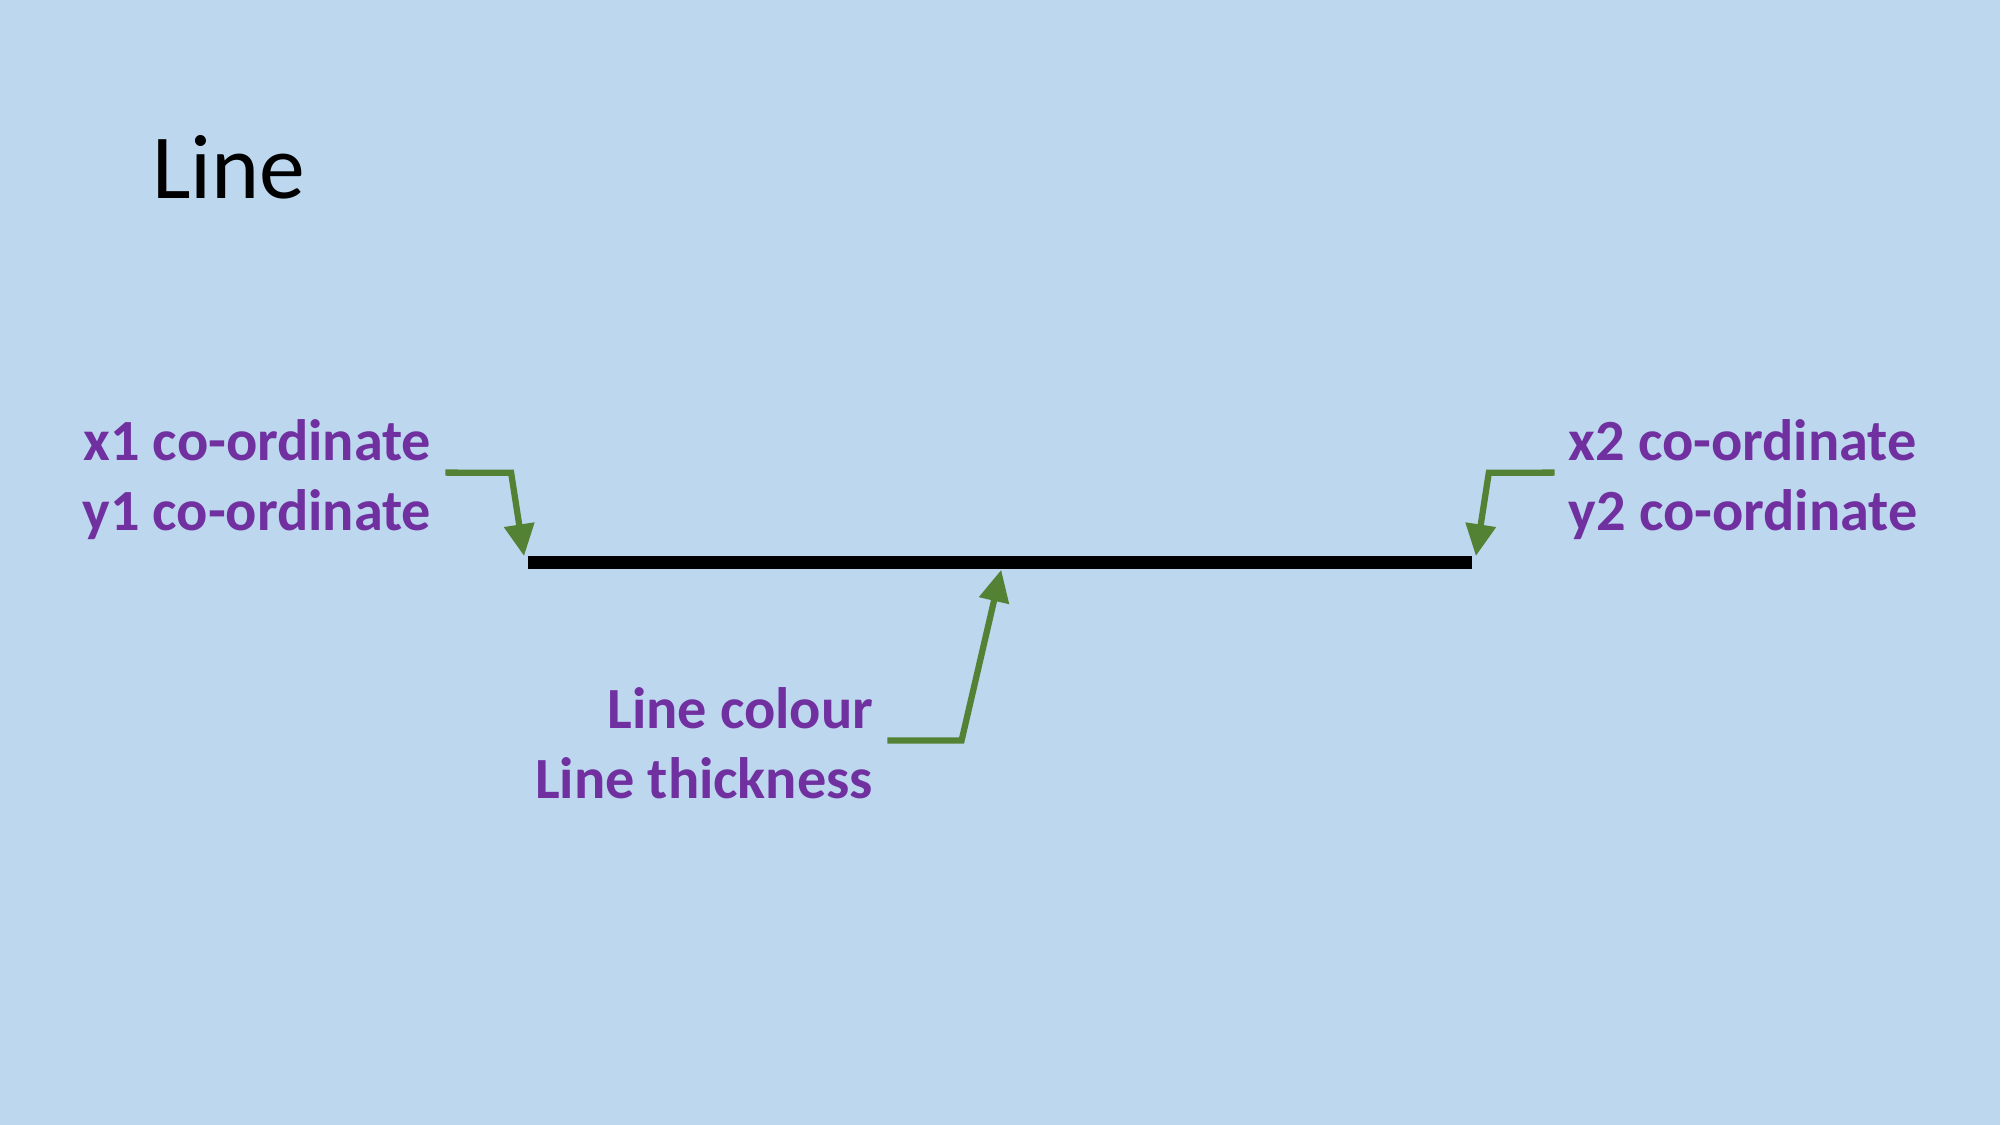

# Line
x1 co-ordinate
y1 co-ordinate
x2 co-ordinate
y2 co-ordinate
Line colour
Line thickness